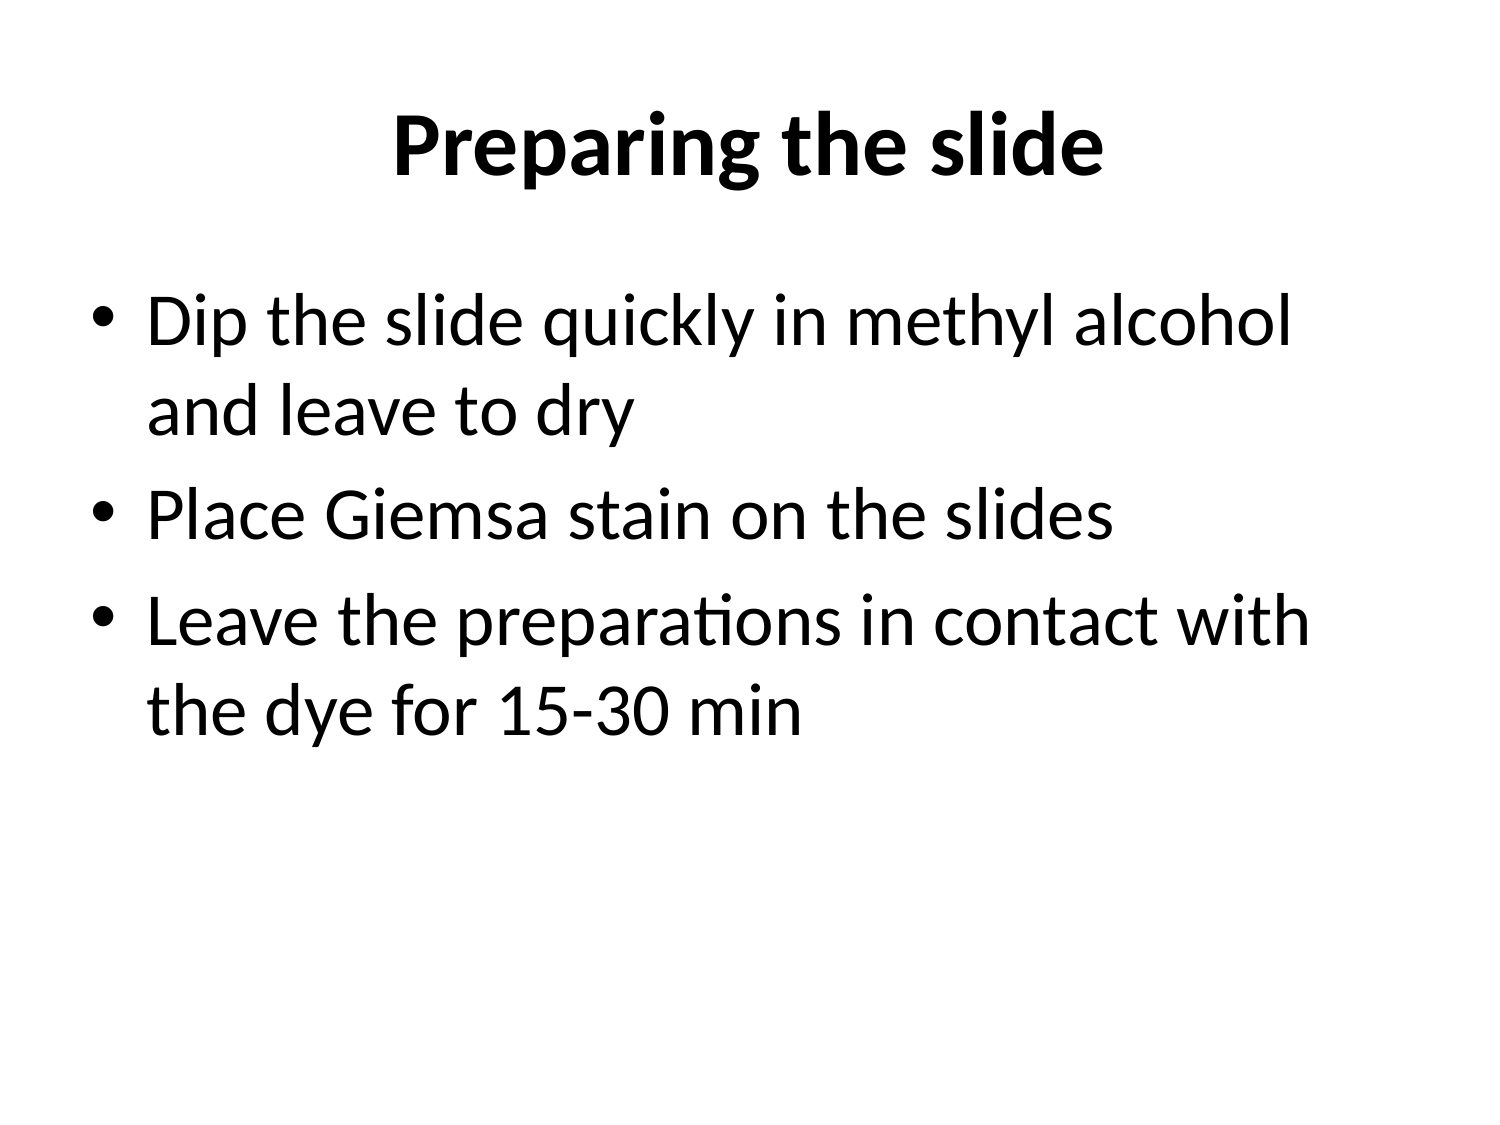

# Preparing the slide
Dip the slide quickly in methyl alcohol and leave to dry
Place Giemsa stain on the slides
Leave the preparations in contact with the dye for 15-30 min